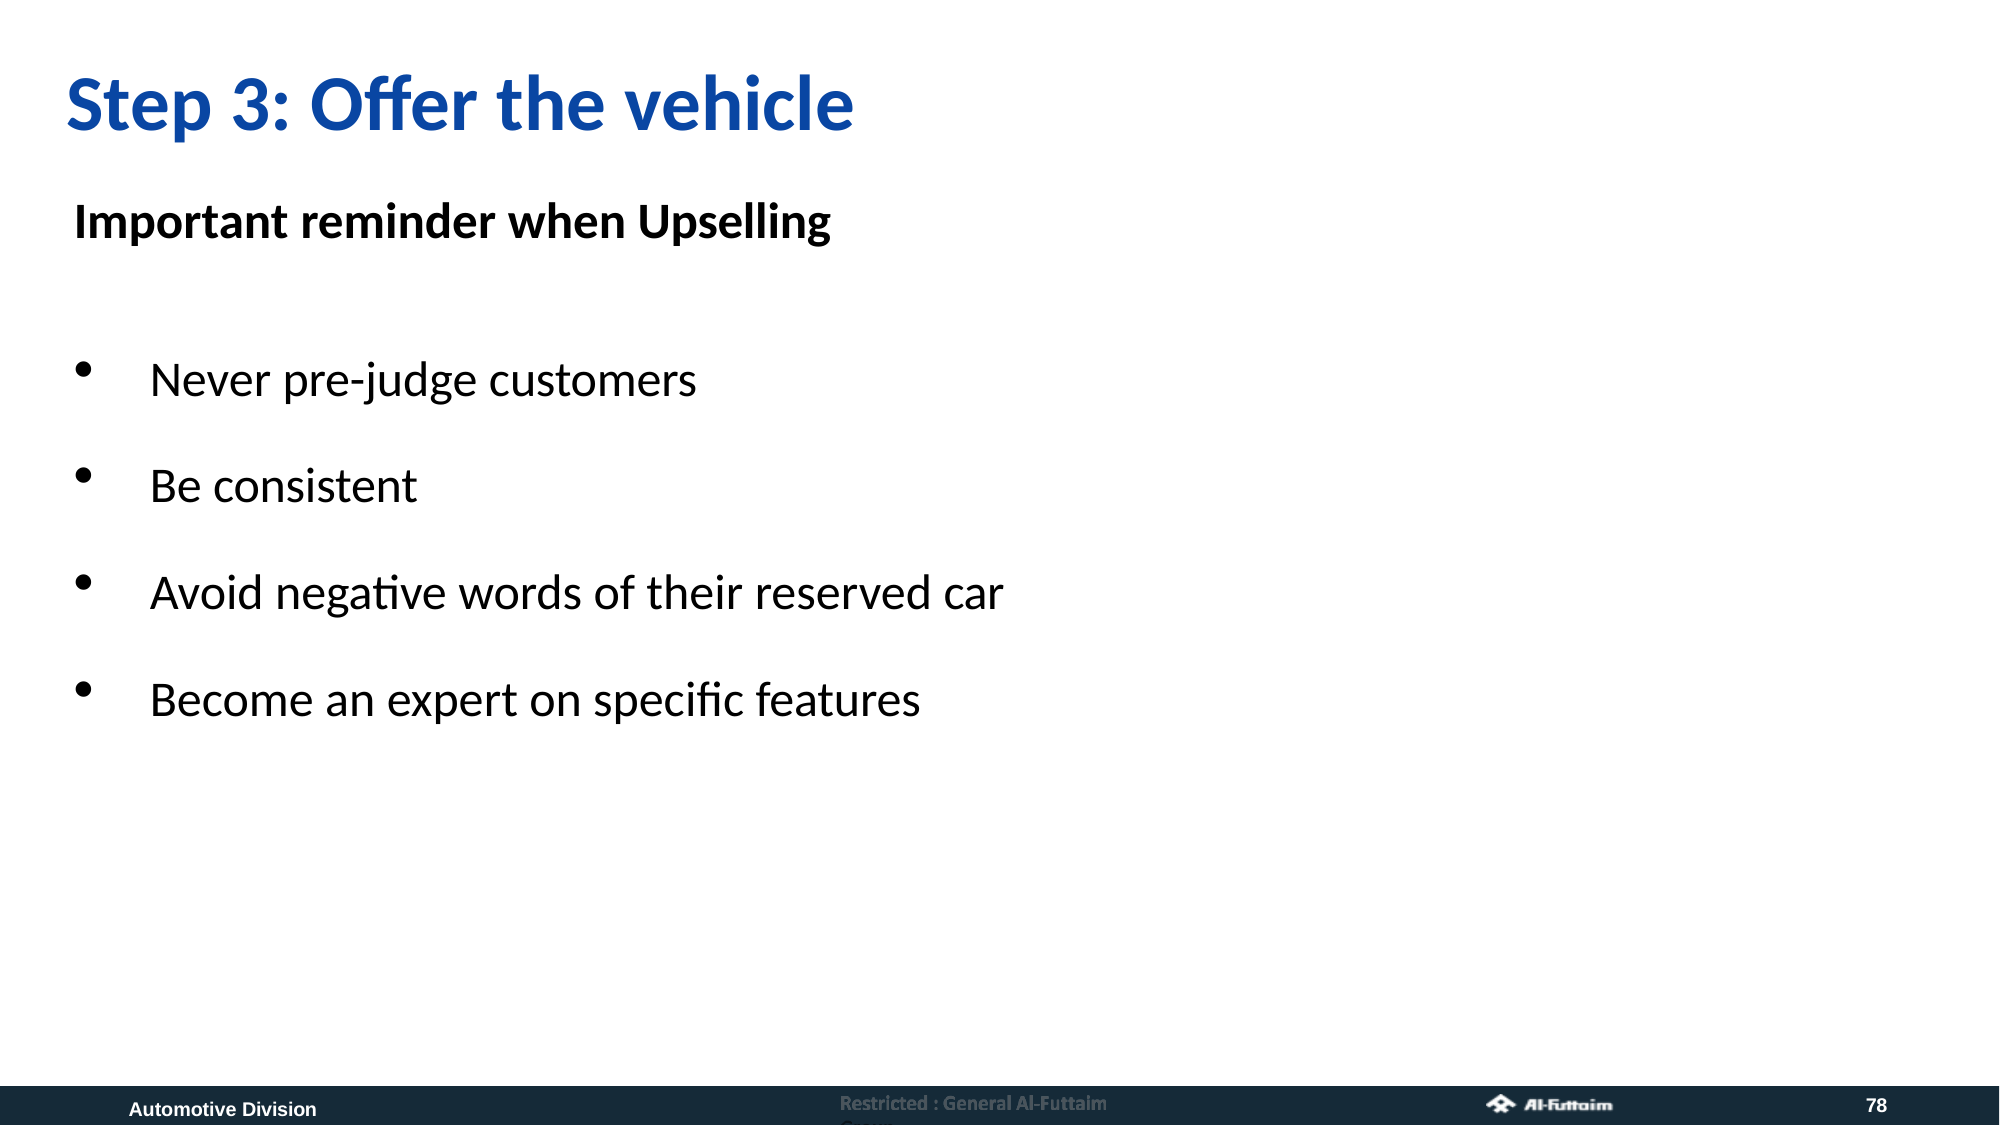

# Step 3: Offer the vehicle
Important reminder when Upselling

Never pre-judge customers
Be consistent
Avoid negative words of their reserved car
Become an expert on specific features
78
Automotive Division